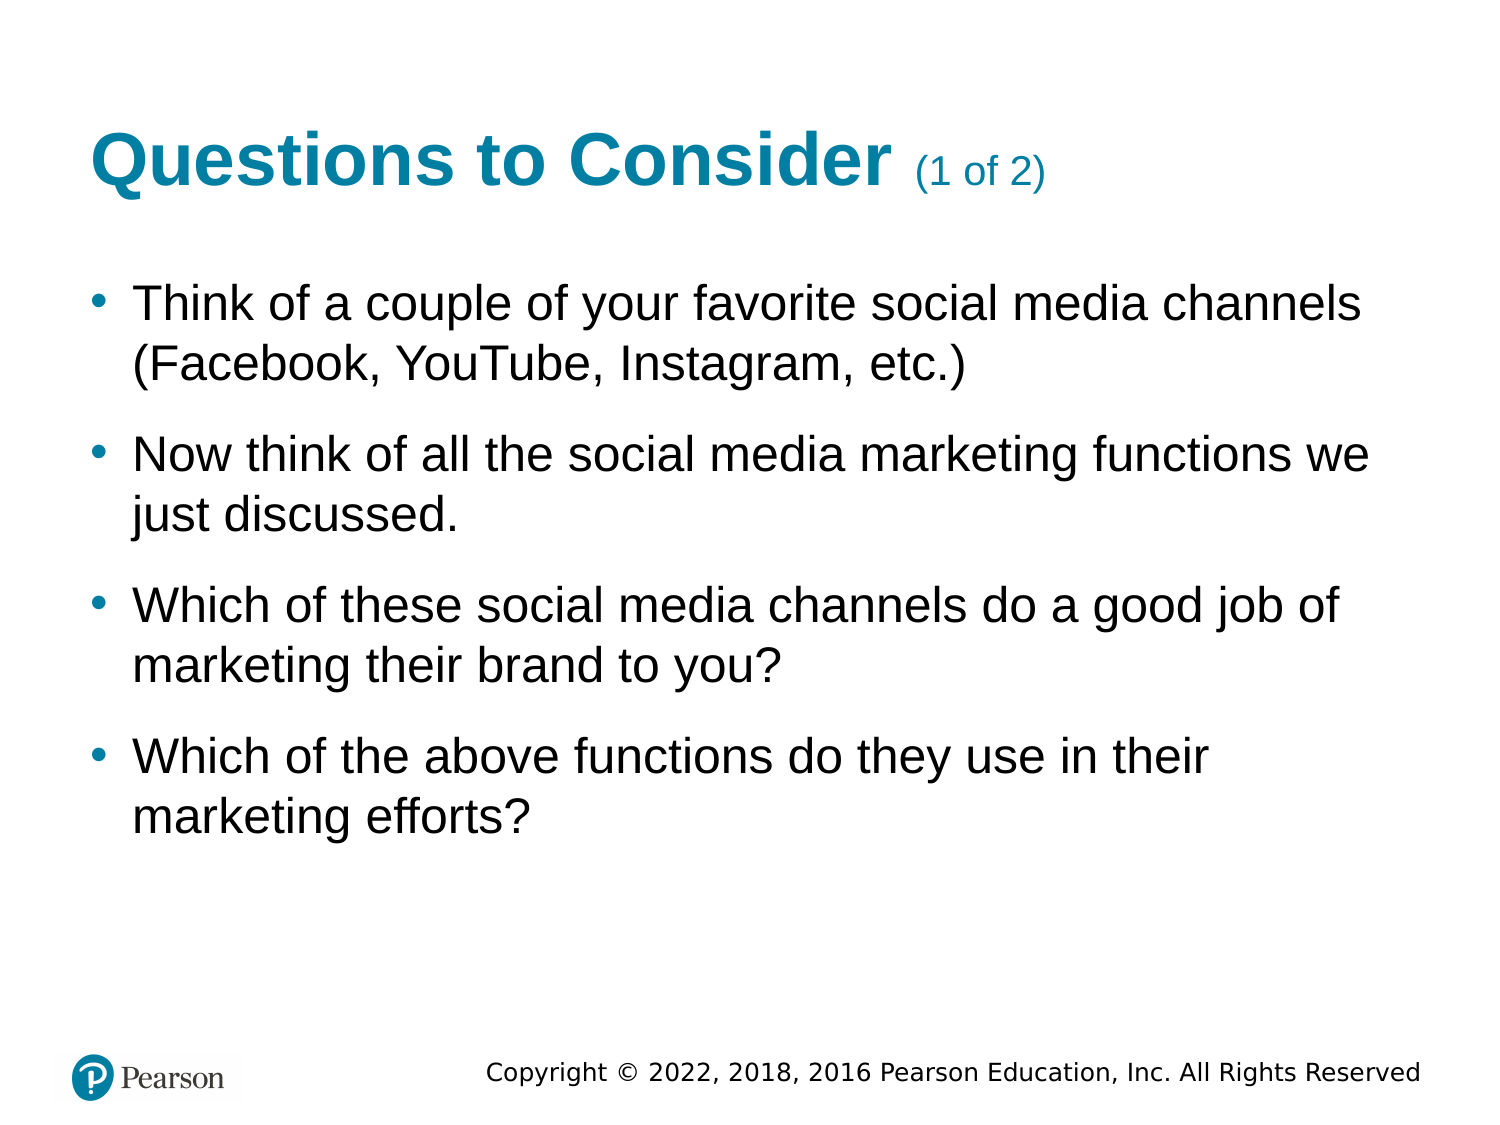

# Questions to Consider (1 of 2)
Think of a couple of your favorite social media channels (Facebook, YouTube, Instagram, etc.)
Now think of all the social media marketing functions we just discussed.
Which of these social media channels do a good job of marketing their brand to you?
Which of the above functions do they use in their marketing efforts?